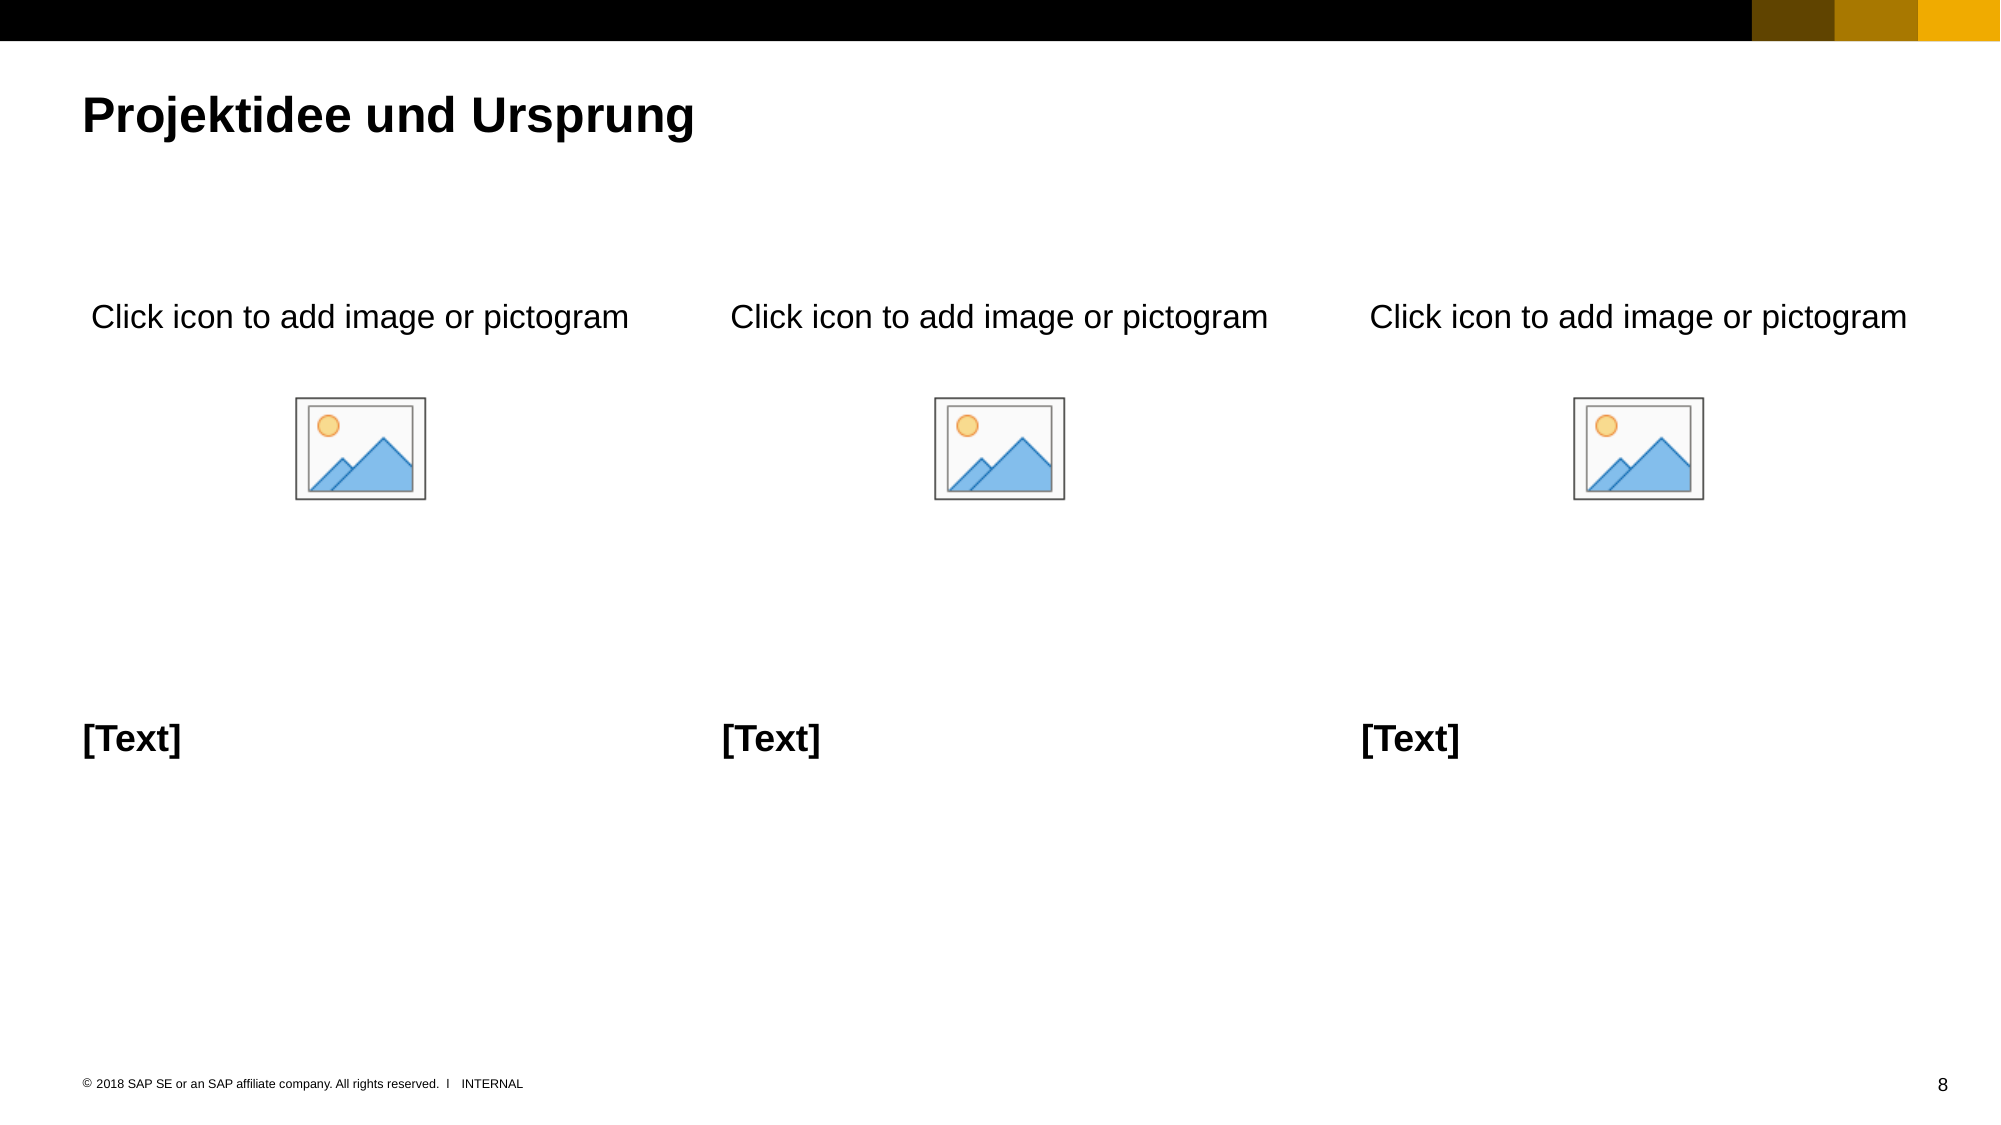

# Projektidee und Ursprung

[Text]
[Text]
[Text]